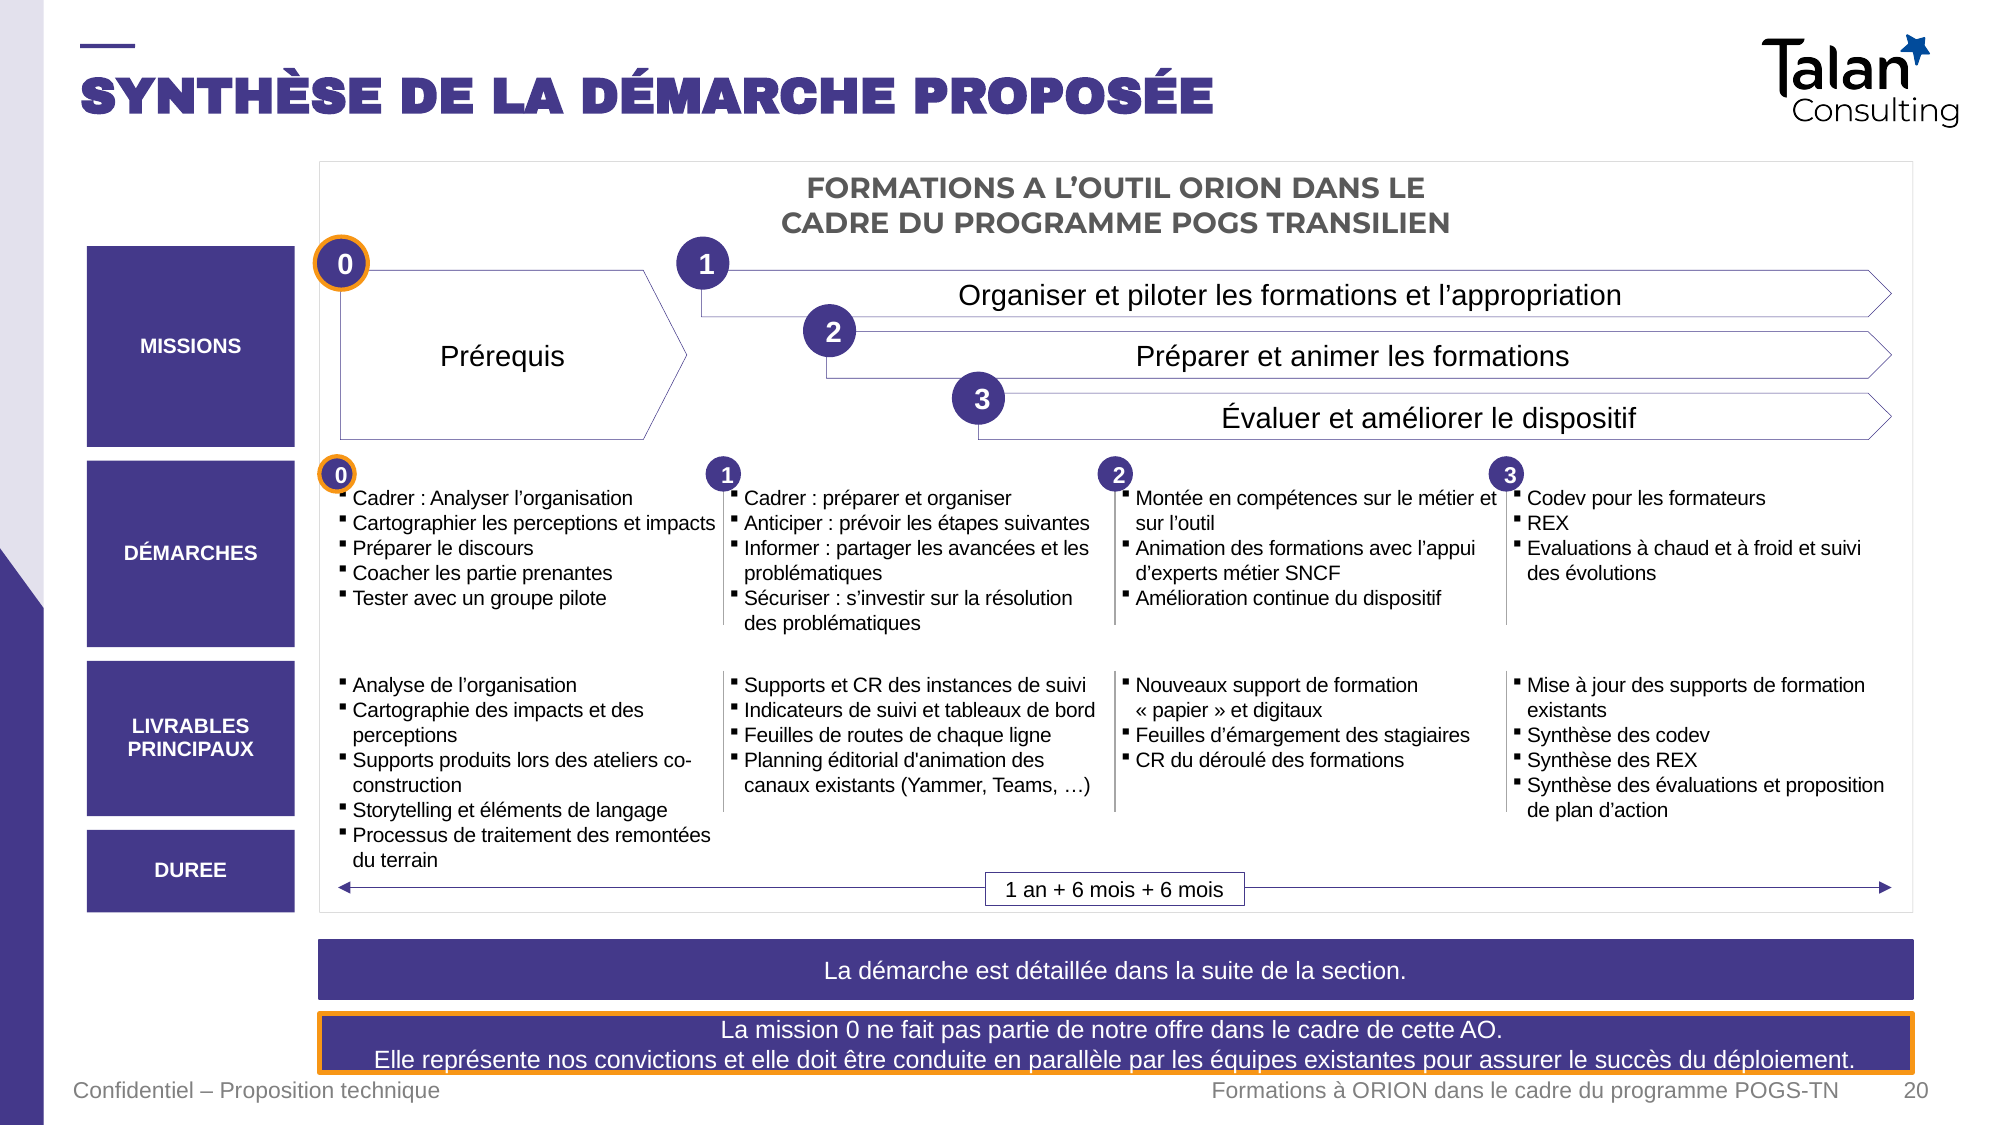

# SYNTHÈSE DE LA DÉMARCHE PROPOSÉE
FORMATIONS A L’OUTIL ORION DANS LE
CADRE DU PROGRAMME POGS TRANSILIEN
0
1
MISSIONS
Prérequis
Organiser et piloter les formations et l’appropriation
2
Préparer et animer les formations
3
Évaluer et améliorer le dispositif
0
1
2
3
DÉMARCHES
Cadrer : Analyser l’organisation
Cartographier les perceptions et impacts
Préparer le discours
Coacher les partie prenantes
Tester avec un groupe pilote

Cadrer : préparer et organiser
Anticiper : prévoir les étapes suivantes
Informer : partager les avancées et les problématiques
Sécuriser : s’investir sur la résolution des problématiques

Montée en compétences sur le métier et sur l’outil
Animation des formations avec l’appui d’experts métier SNCF
Amélioration continue du dispositif

Codev pour les formateurs
REX
Evaluations à chaud et à froid et suivi des évolutions

LIVRABLES PRINCIPAUX
Analyse de l’organisation
Cartographie des impacts et des perceptions
Supports produits lors des ateliers co-construction
Storytelling et éléments de langage
Processus de traitement des remontées du terrain

Supports et CR des instances de suivi
Indicateurs de suivi et tableaux de bord
Feuilles de routes de chaque ligne
Planning éditorial d'animation des canaux existants (Yammer, Teams, …)
Nouveaux support de formation « papier » et digitaux
Feuilles d’émargement des stagiaires
CR du déroulé des formations
Mise à jour des supports de formation existants
Synthèse des codev
Synthèse des REX
Synthèse des évaluations et proposition de plan d’action

DUREE
1 an + 6 mois + 6 mois
La démarche est détaillée dans la suite de la section.
La mission 0 ne fait pas partie de notre offre dans le cadre de cette AO.
Elle représente nos convictions et elle doit être conduite en parallèle par les équipes existantes pour assurer le succès du déploiement.